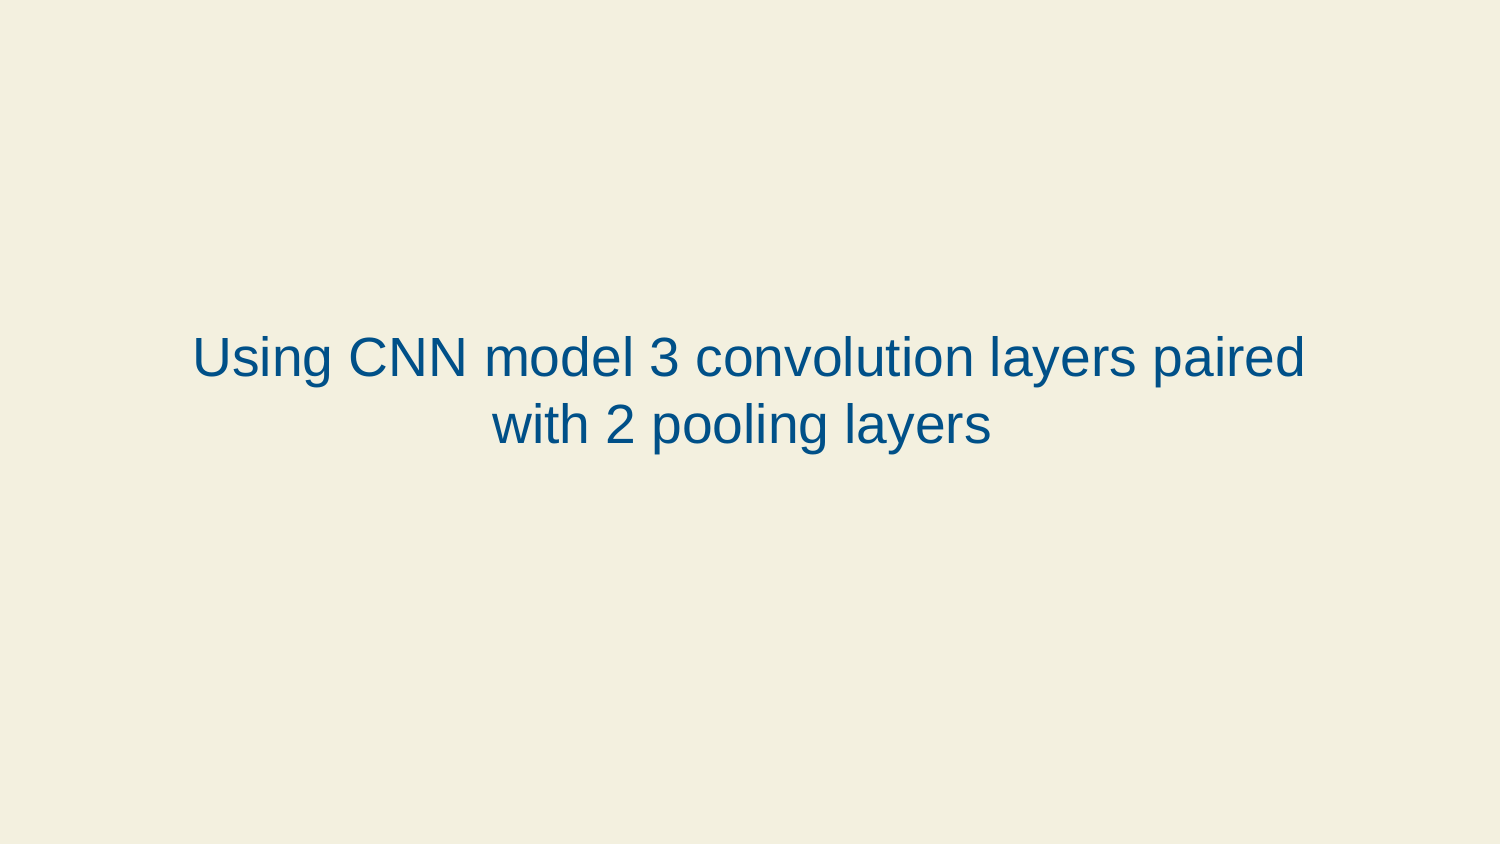

Using CNN model 3 convolution layers paired with 2 pooling layers